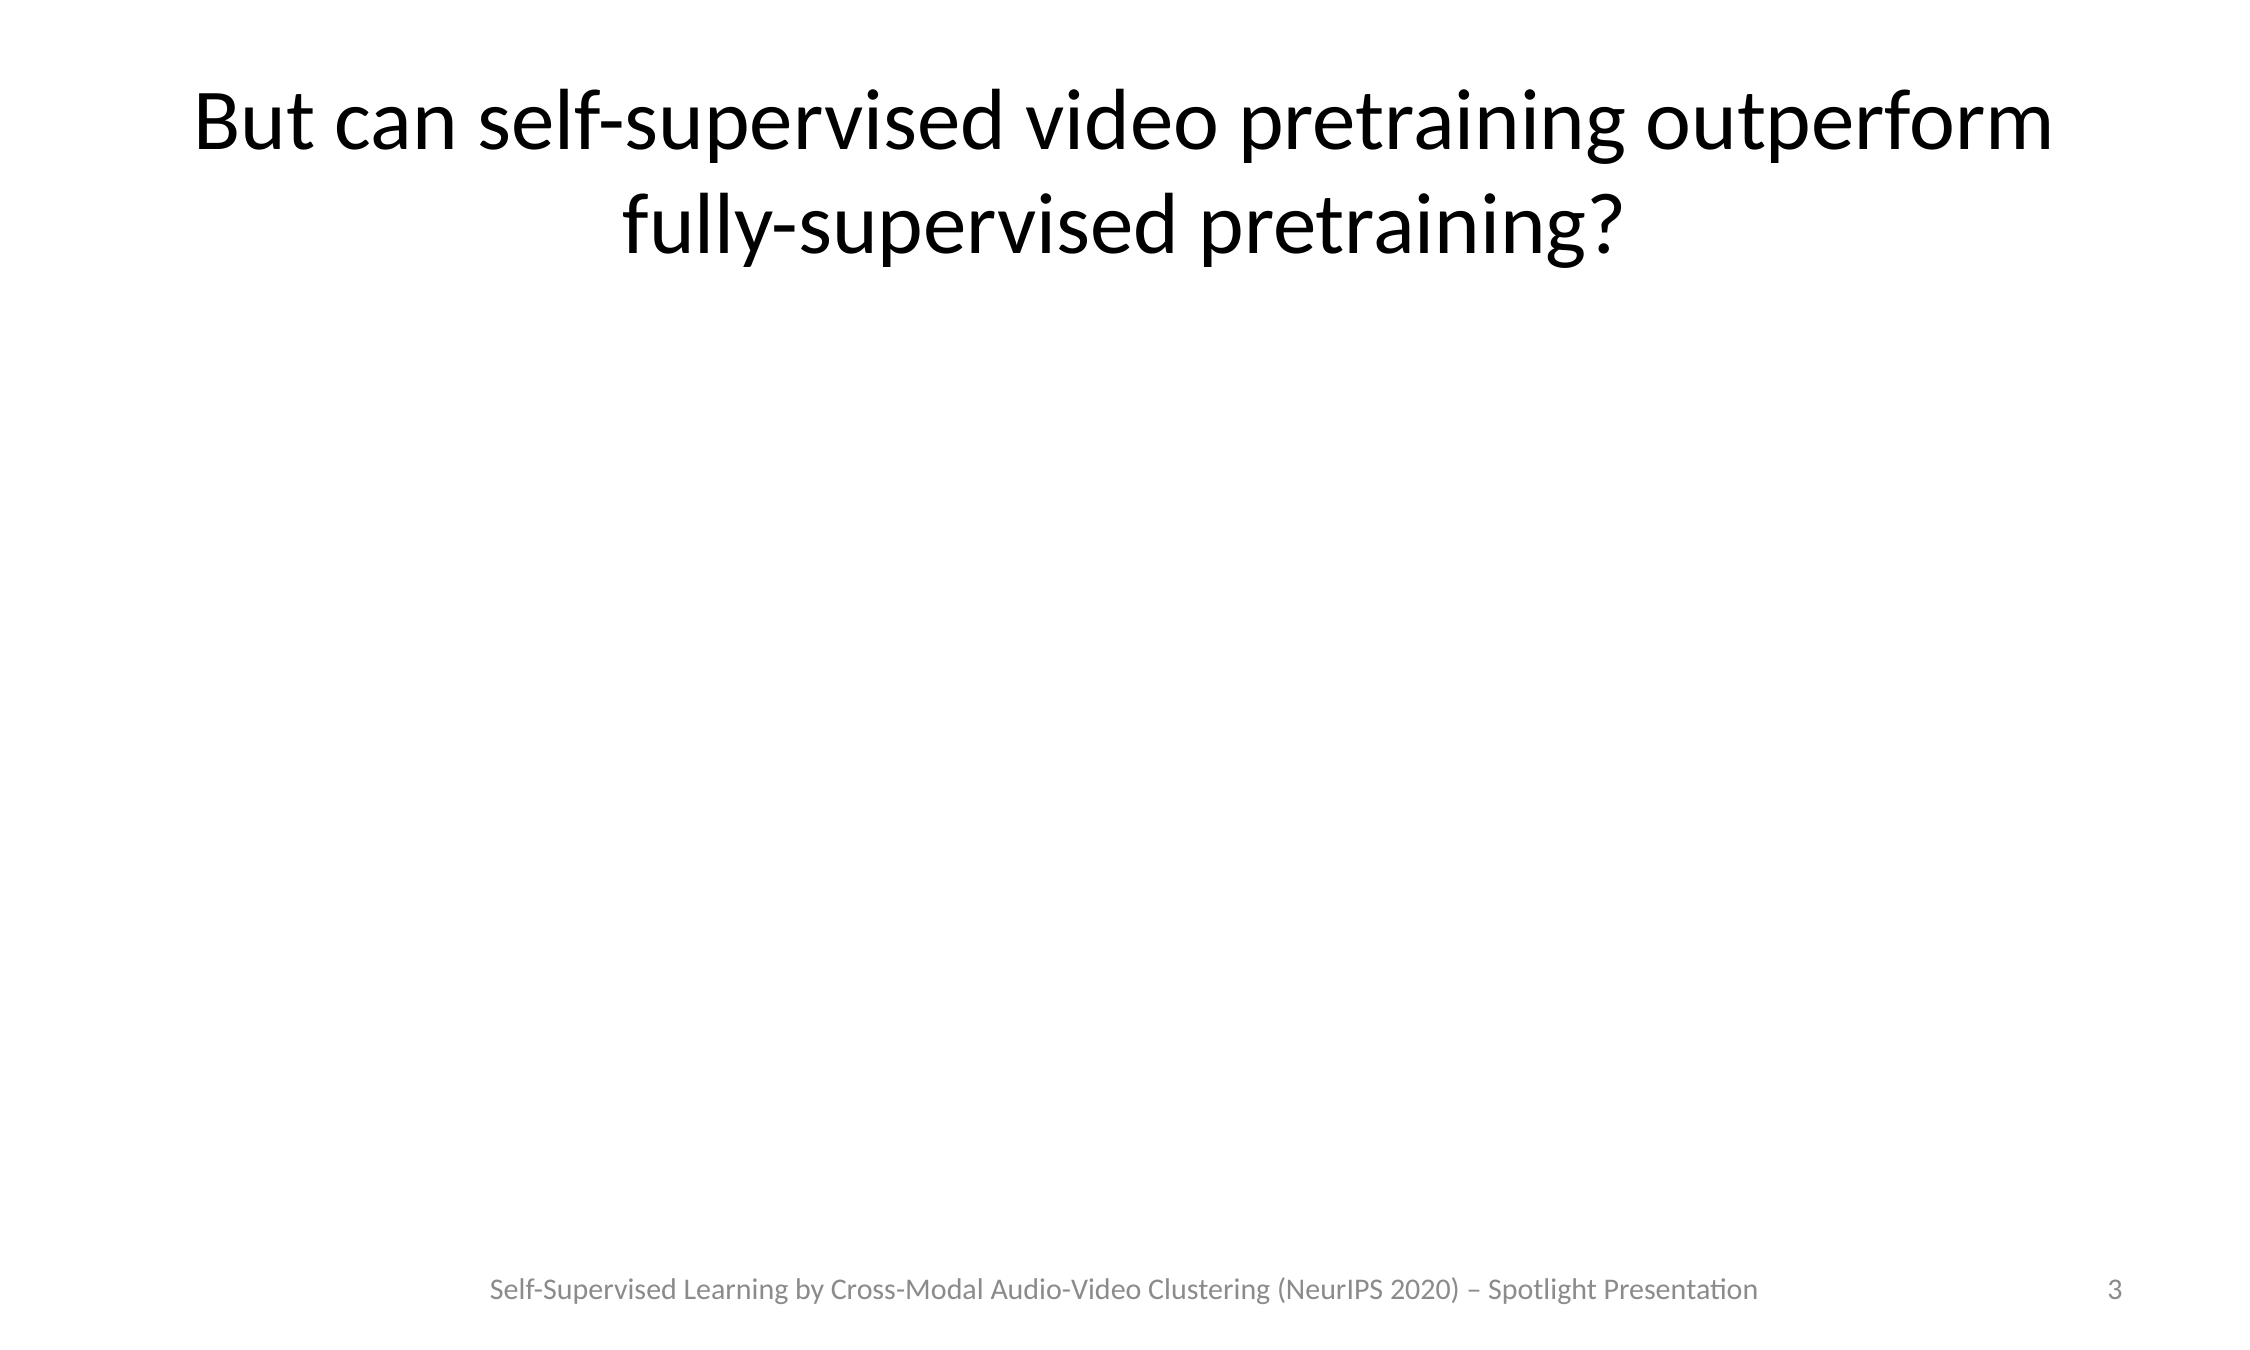

# But can self-supervised video pretraining outperform fully-supervised pretraining?
Self-Supervised Learning by Cross-Modal Audio-Video Clustering (NeurIPS 2020) – Spotlight Presentation
3